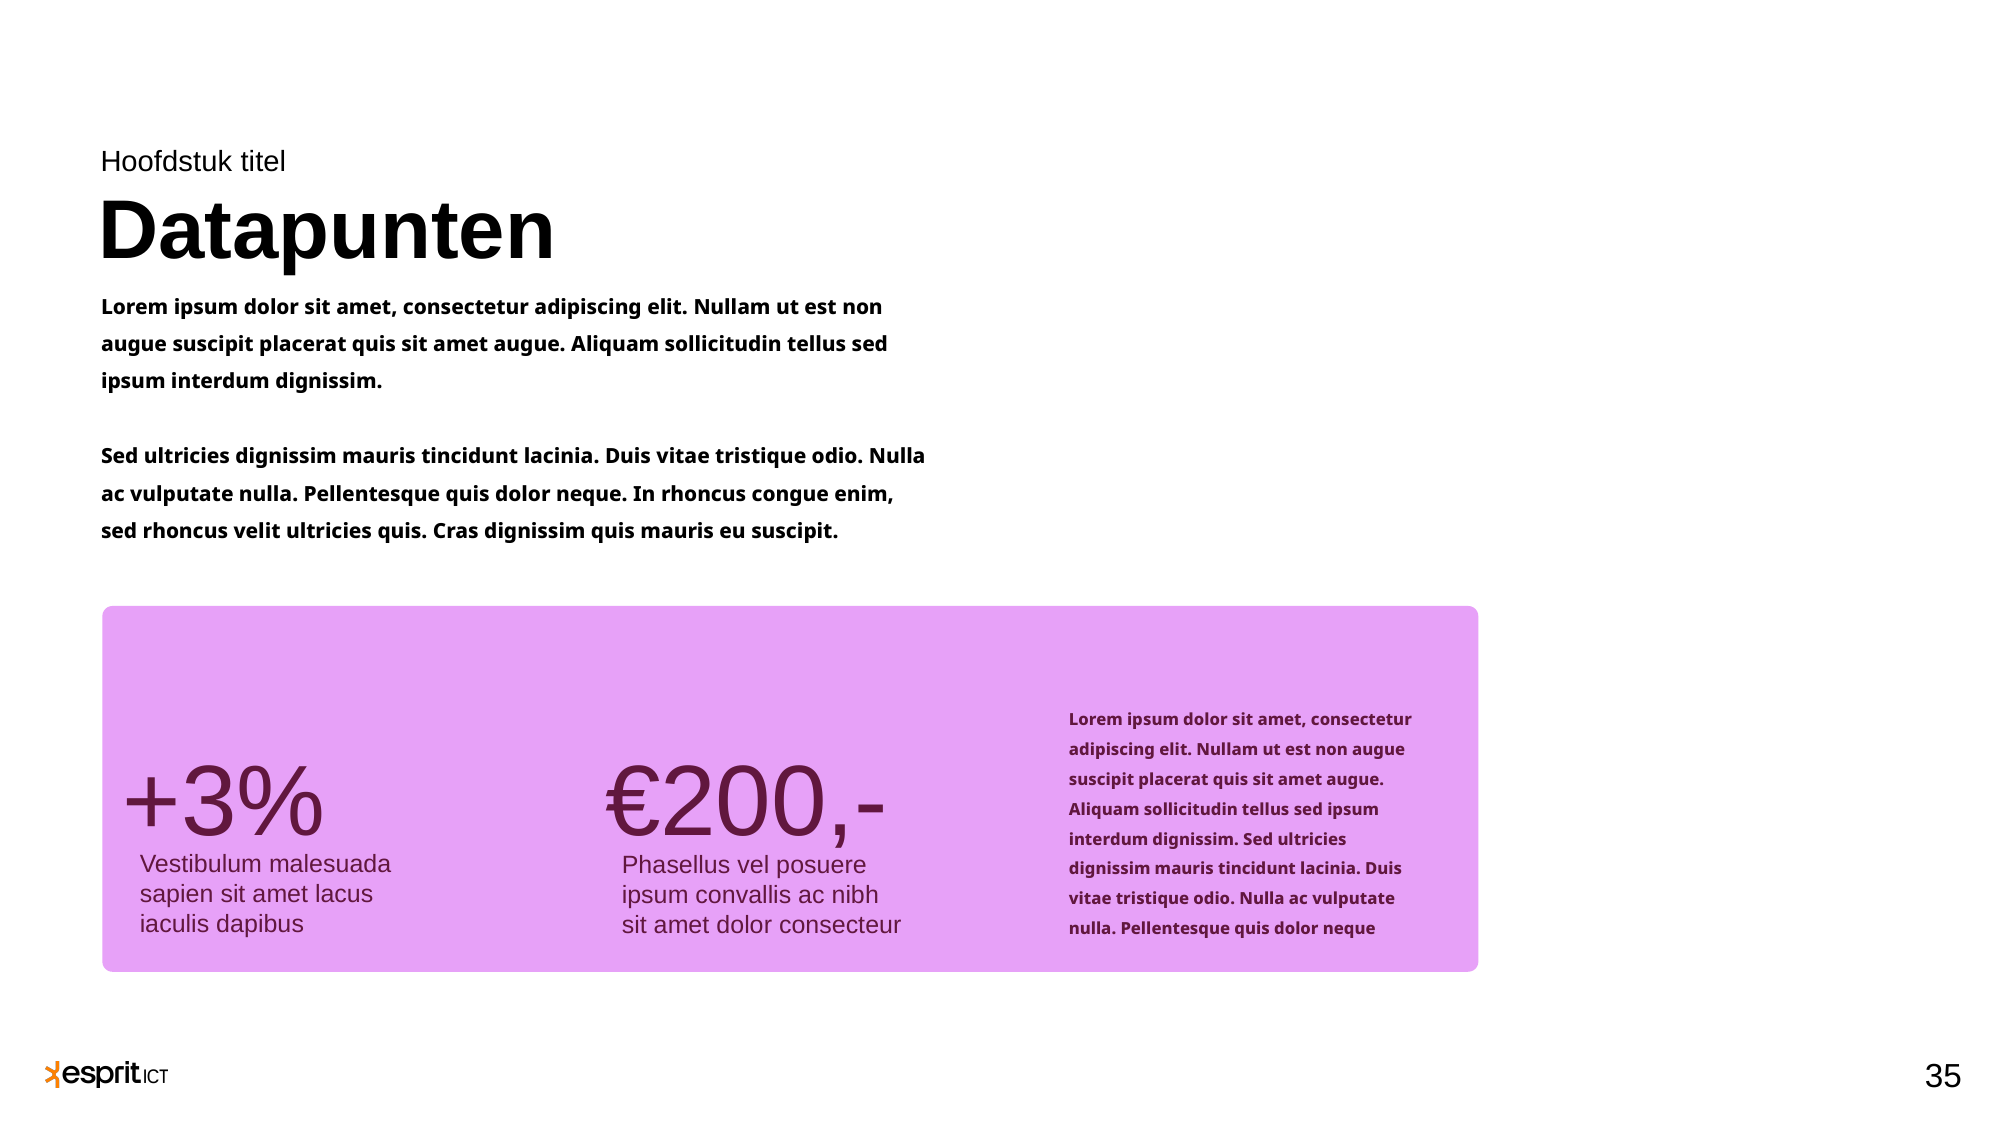

Hoofdstuk titel
Datapunten
Lorem ipsum dolor sit amet, consectetur adipiscing elit. Nullam ut est non augue suscipit placerat quis sit amet augue. Aliquam sollicitudin tellus sed ipsum interdum dignissim.
Sed ultricies dignissim mauris tincidunt lacinia. Duis vitae tristique odio. Nulla ac vulputate nulla. Pellentesque quis dolor neque. In rhoncus congue enim, sed rhoncus velit ultricies quis. Cras dignissim quis mauris eu suscipit.
Lorem ipsum dolor sit amet, consectetur adipiscing elit. Nullam ut est non augue suscipit placerat quis sit amet augue. Aliquam sollicitudin tellus sed ipsum interdum dignissim. Sed ultricies dignissim mauris tincidunt lacinia. Duis vitae tristique odio. Nulla ac vulputate nulla. Pellentesque quis dolor neque
+3%
€200,-
Vestibulum malesuada sapien sit amet lacus iaculis dapibus
Phasellus vel posuere ipsum convallis ac nibh sit amet dolor consecteur